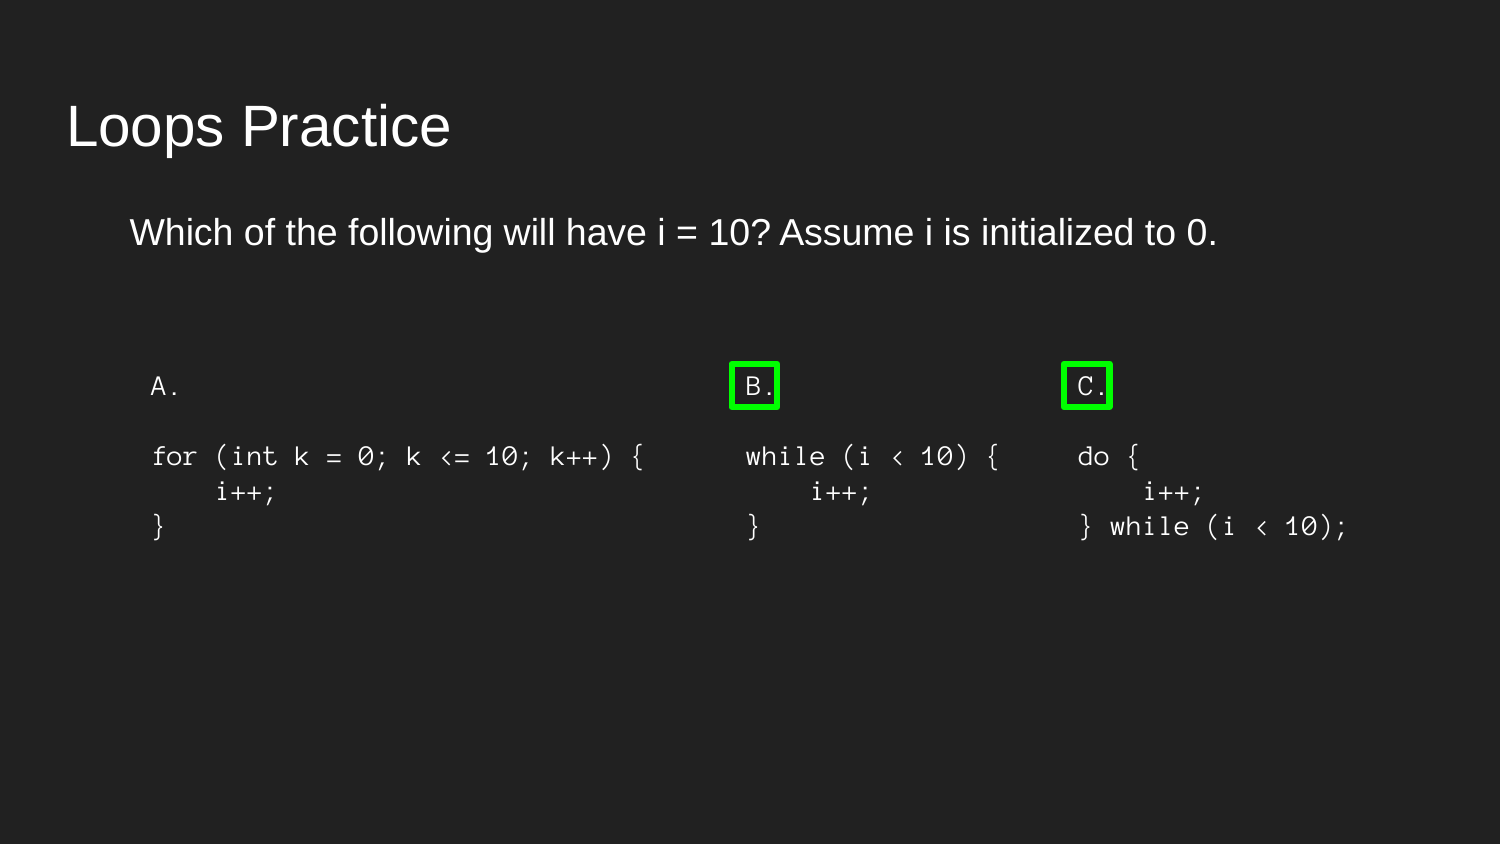

# Loops Practice
Which of the following will have i = 10? Assume i is initialized to 0.
A.

for (int k = 0; k <= 10; k++) {
    i++;
}

B.

while (i < 10) {
    i++;
}

C.

do {
    i++;
} while (i < 10);